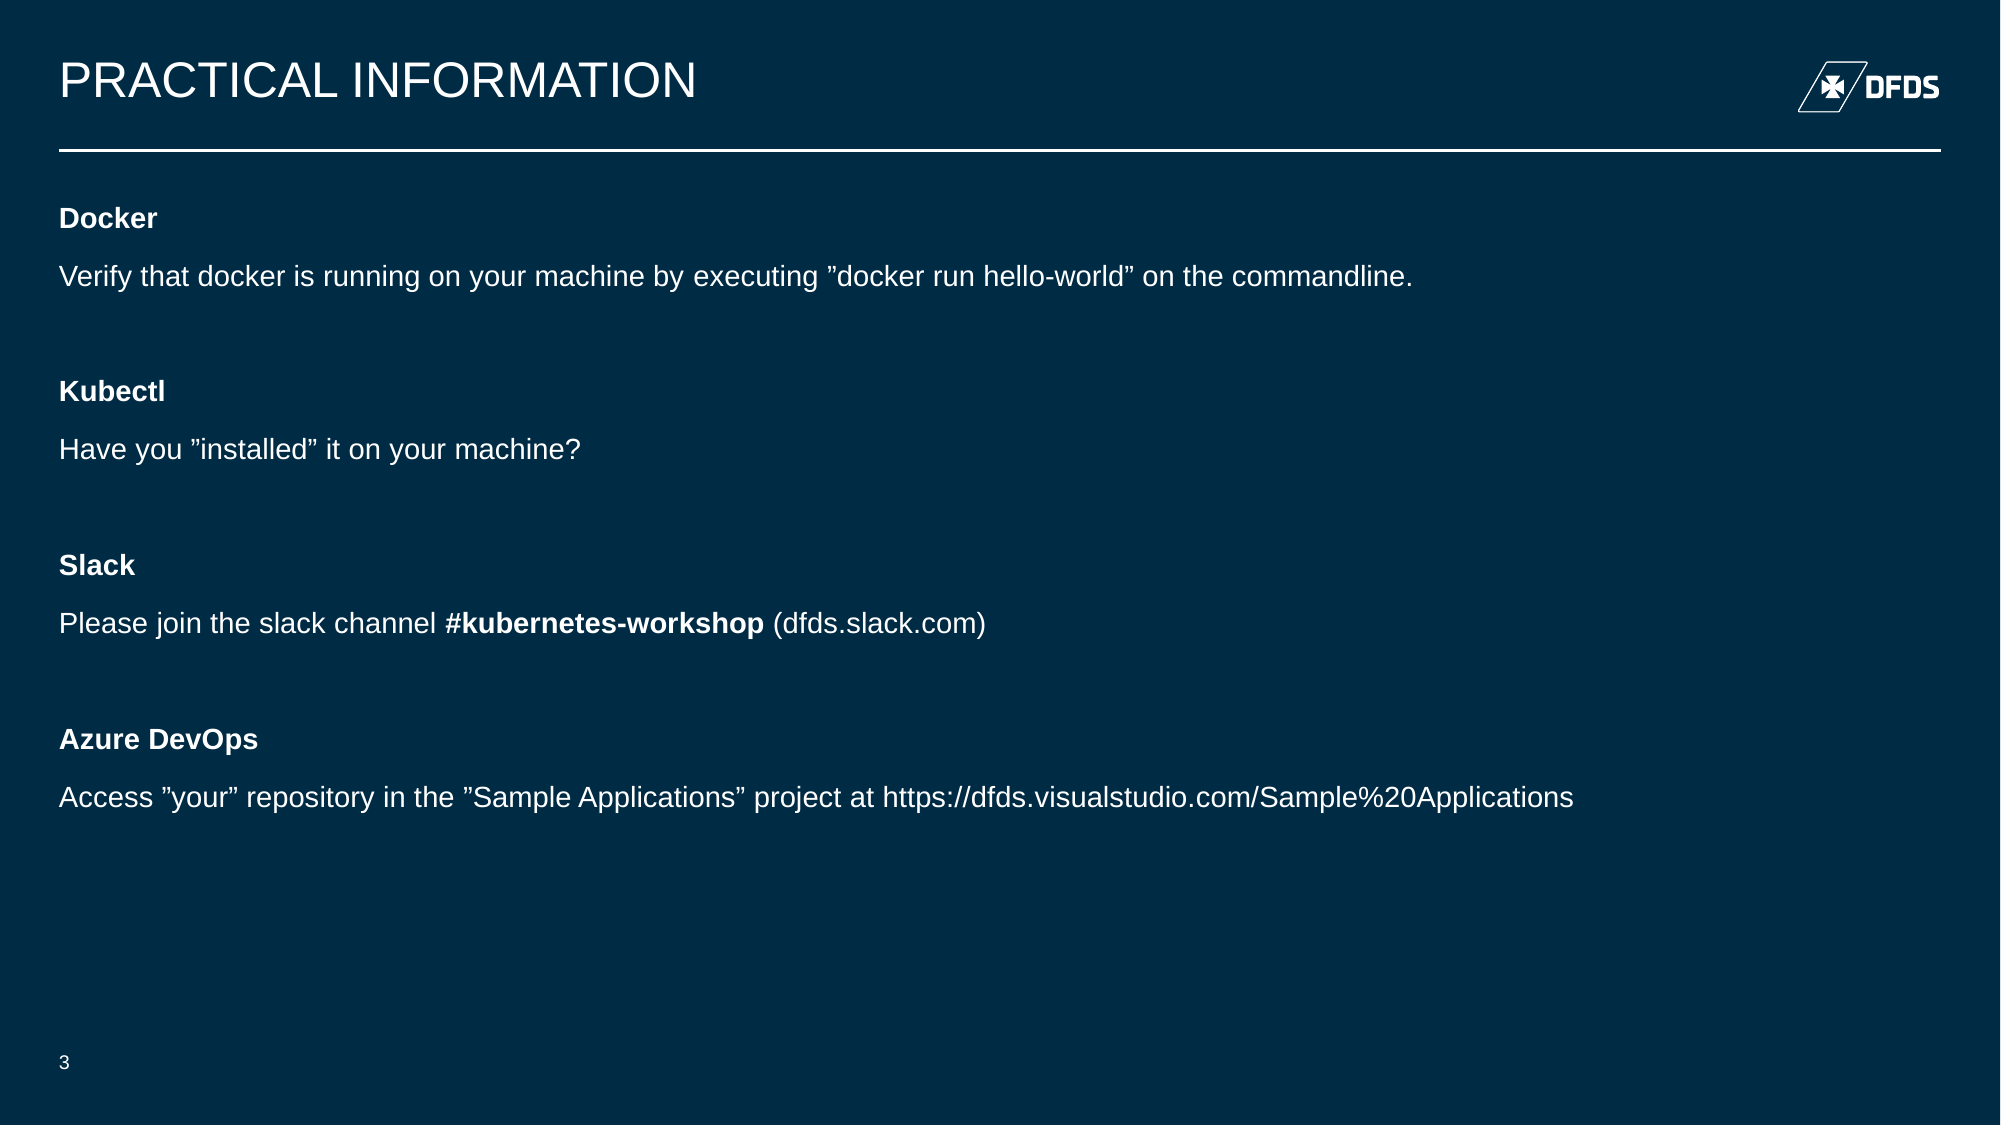

# Practical information
Docker
Verify that docker is running on your machine by executing ”docker run hello-world” on the commandline.

Kubectl
Have you ”installed” it on your machine?

Slack
Please join the slack channel #kubernetes-workshop (dfds.slack.com)

Azure DevOps
Access ”your” repository in the ”Sample Applications” project at https://dfds.visualstudio.com/Sample%20Applications

04 December 2018